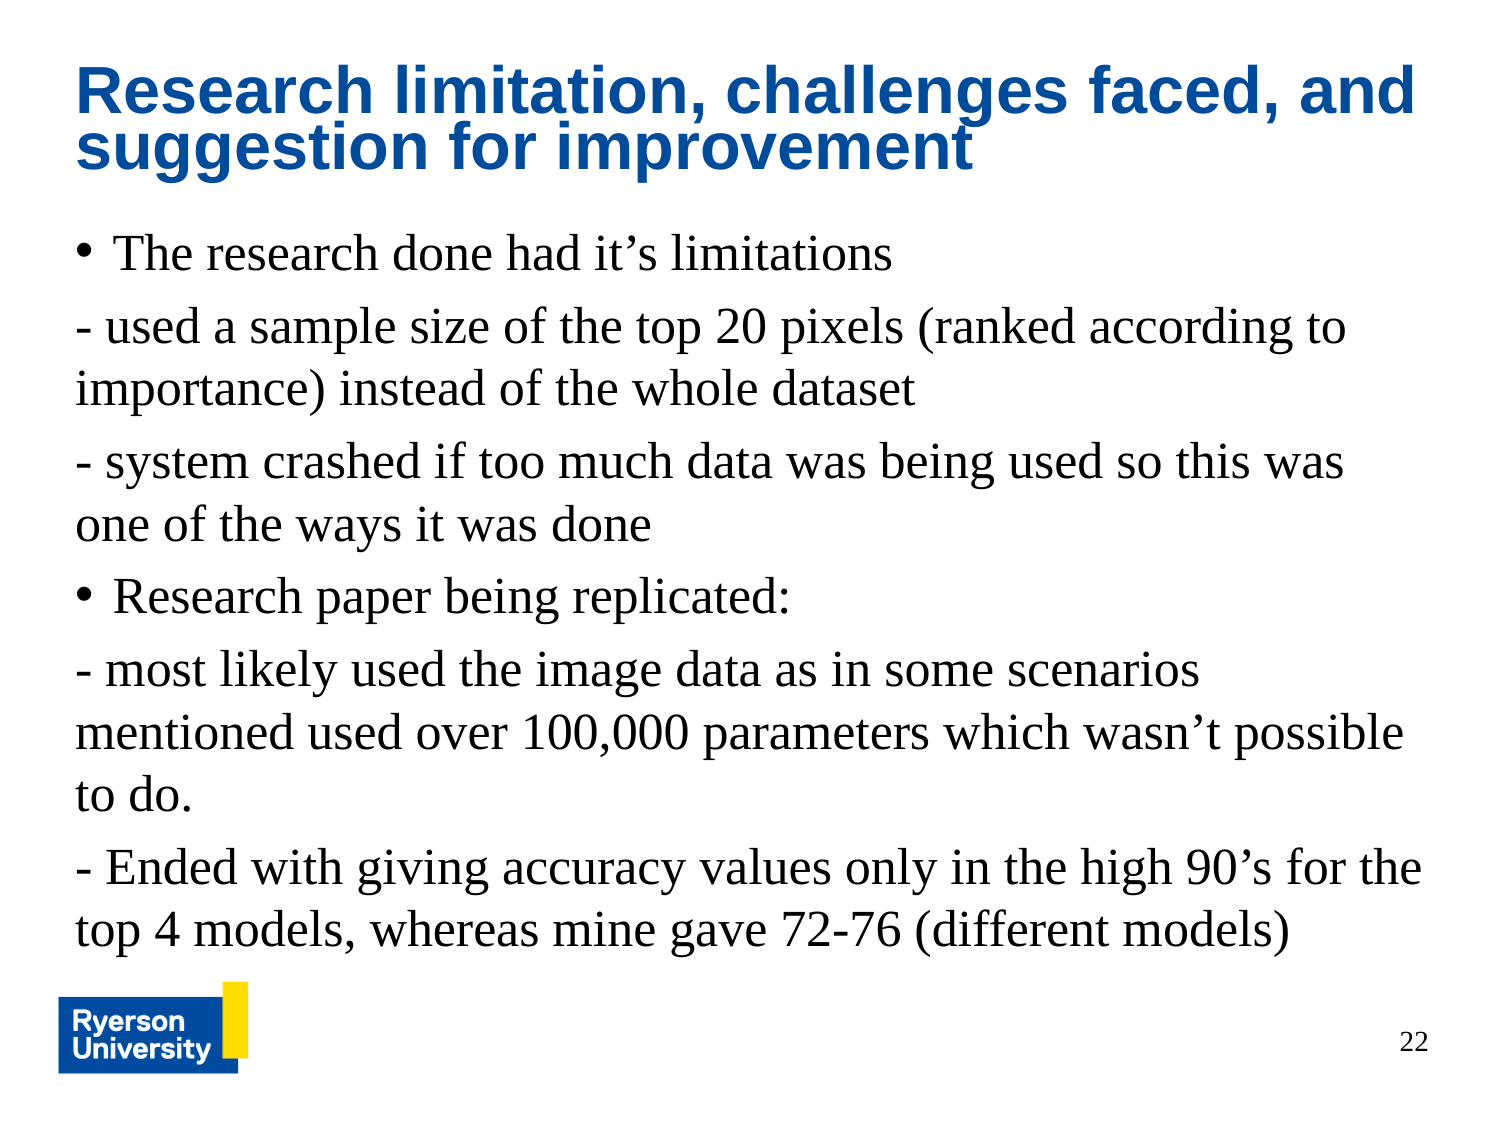

# Research limitation, challenges faced, and suggestion for improvement
The research done had it’s limitations
- used a sample size of the top 20 pixels (ranked according to importance) instead of the whole dataset
- system crashed if too much data was being used so this was one of the ways it was done
Research paper being replicated:
- most likely used the image data as in some scenarios mentioned used over 100,000 parameters which wasn’t possible to do.
- Ended with giving accuracy values only in the high 90’s for the top 4 models, whereas mine gave 72-76 (different models)
22